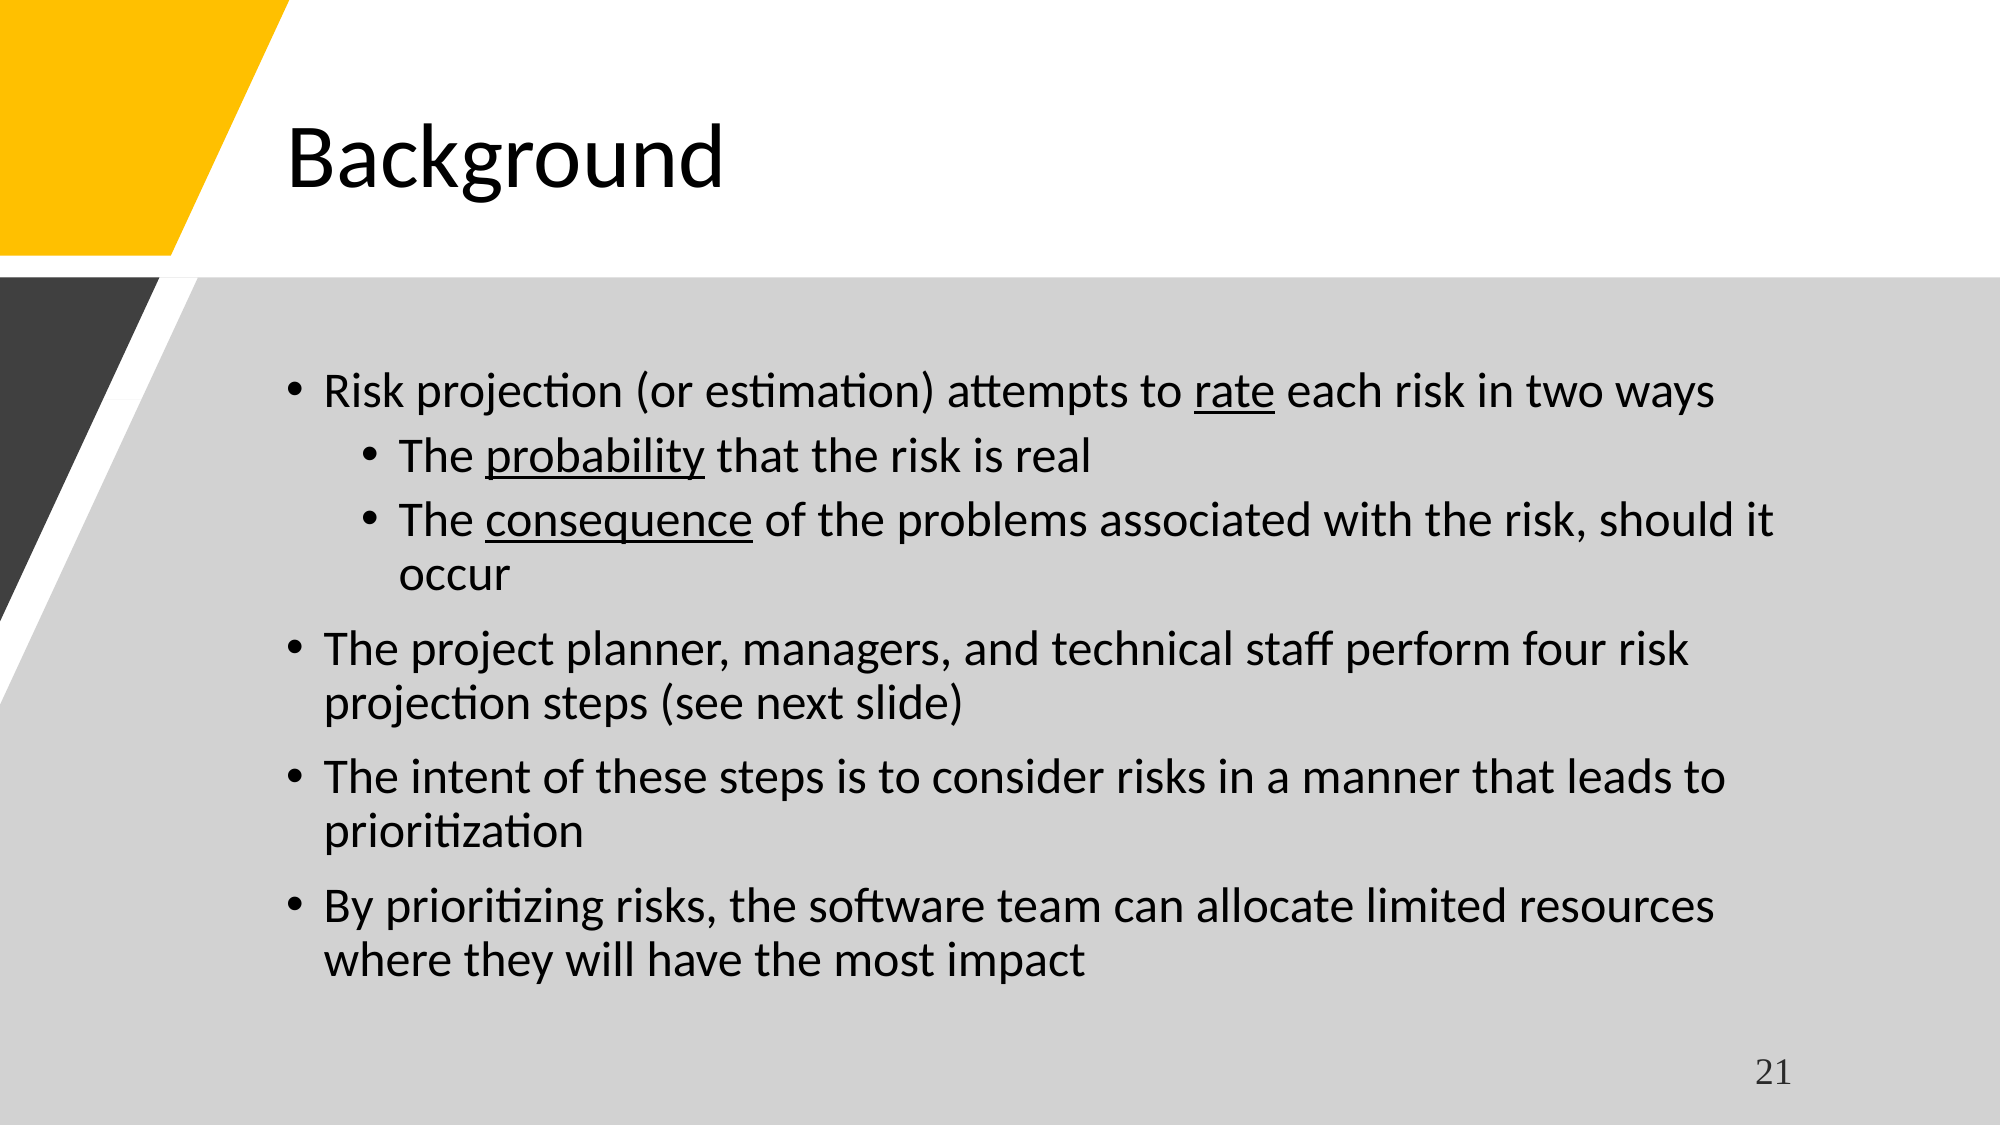

# Background

Risk projection (or estimation) attempts to rate each risk in two ways
The probability that the risk is real
The consequence of the problems associated with the risk, should it occur
The project planner, managers, and technical staff perform four risk projection steps (see next slide)
The intent of these steps is to consider risks in a manner that leads to prioritization
By prioritizing risks, the software team can allocate limited resources where they will have the most impact

21